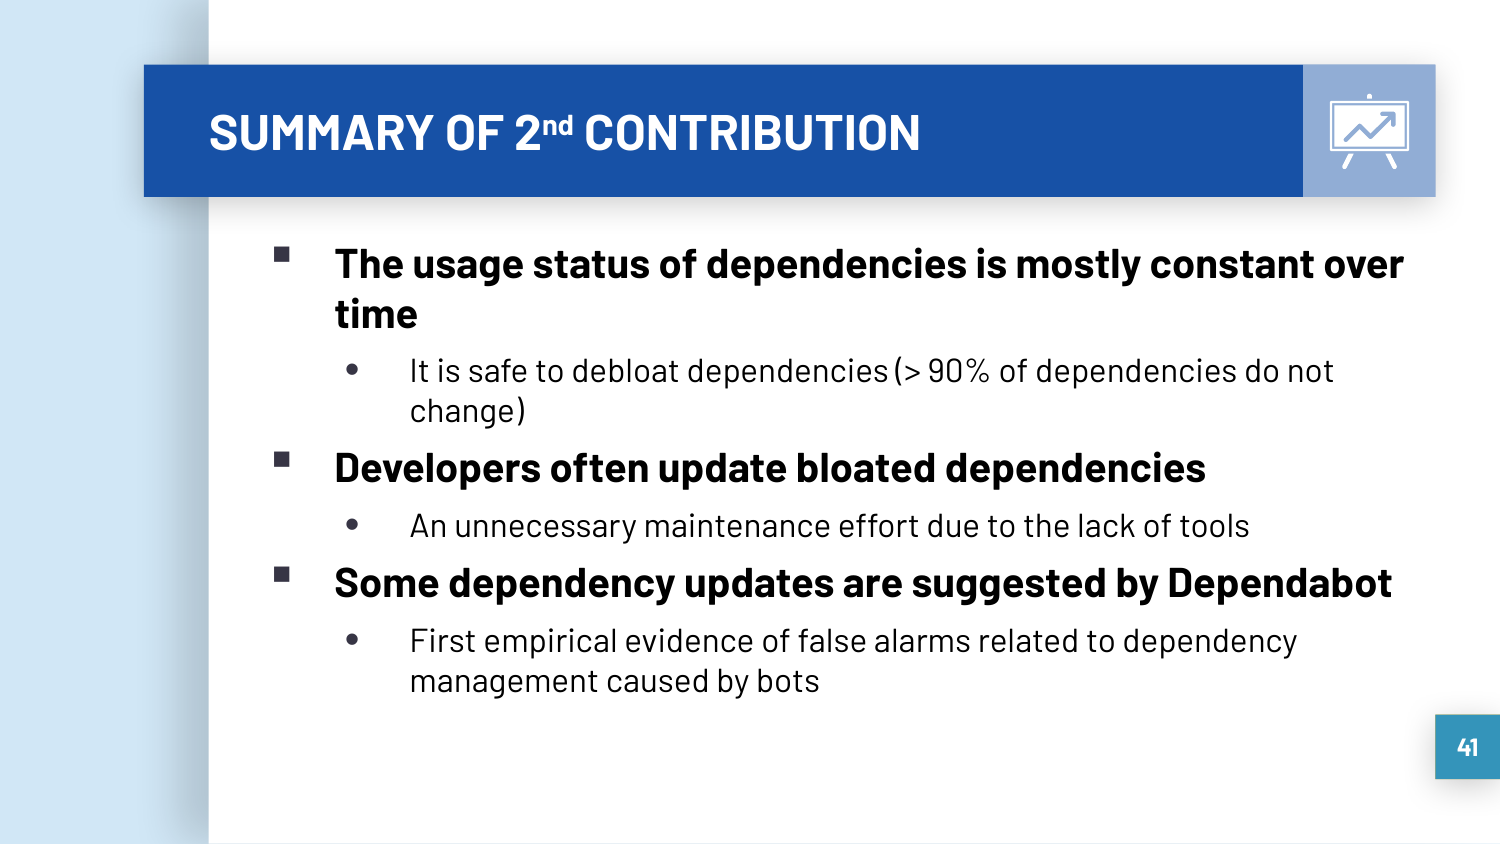

# SUMMARY OF 2nd CONTRIBUTION

The usage status of dependencies is mostly constant over time
It is safe to debloat dependencies (> 90% of dependencies do not change)
Developers often update bloated dependencies
An unnecessary maintenance effort due to the lack of tools
Some dependency updates are suggested by Dependabot
First empirical evidence of false alarms related to dependency management caused by bots

41